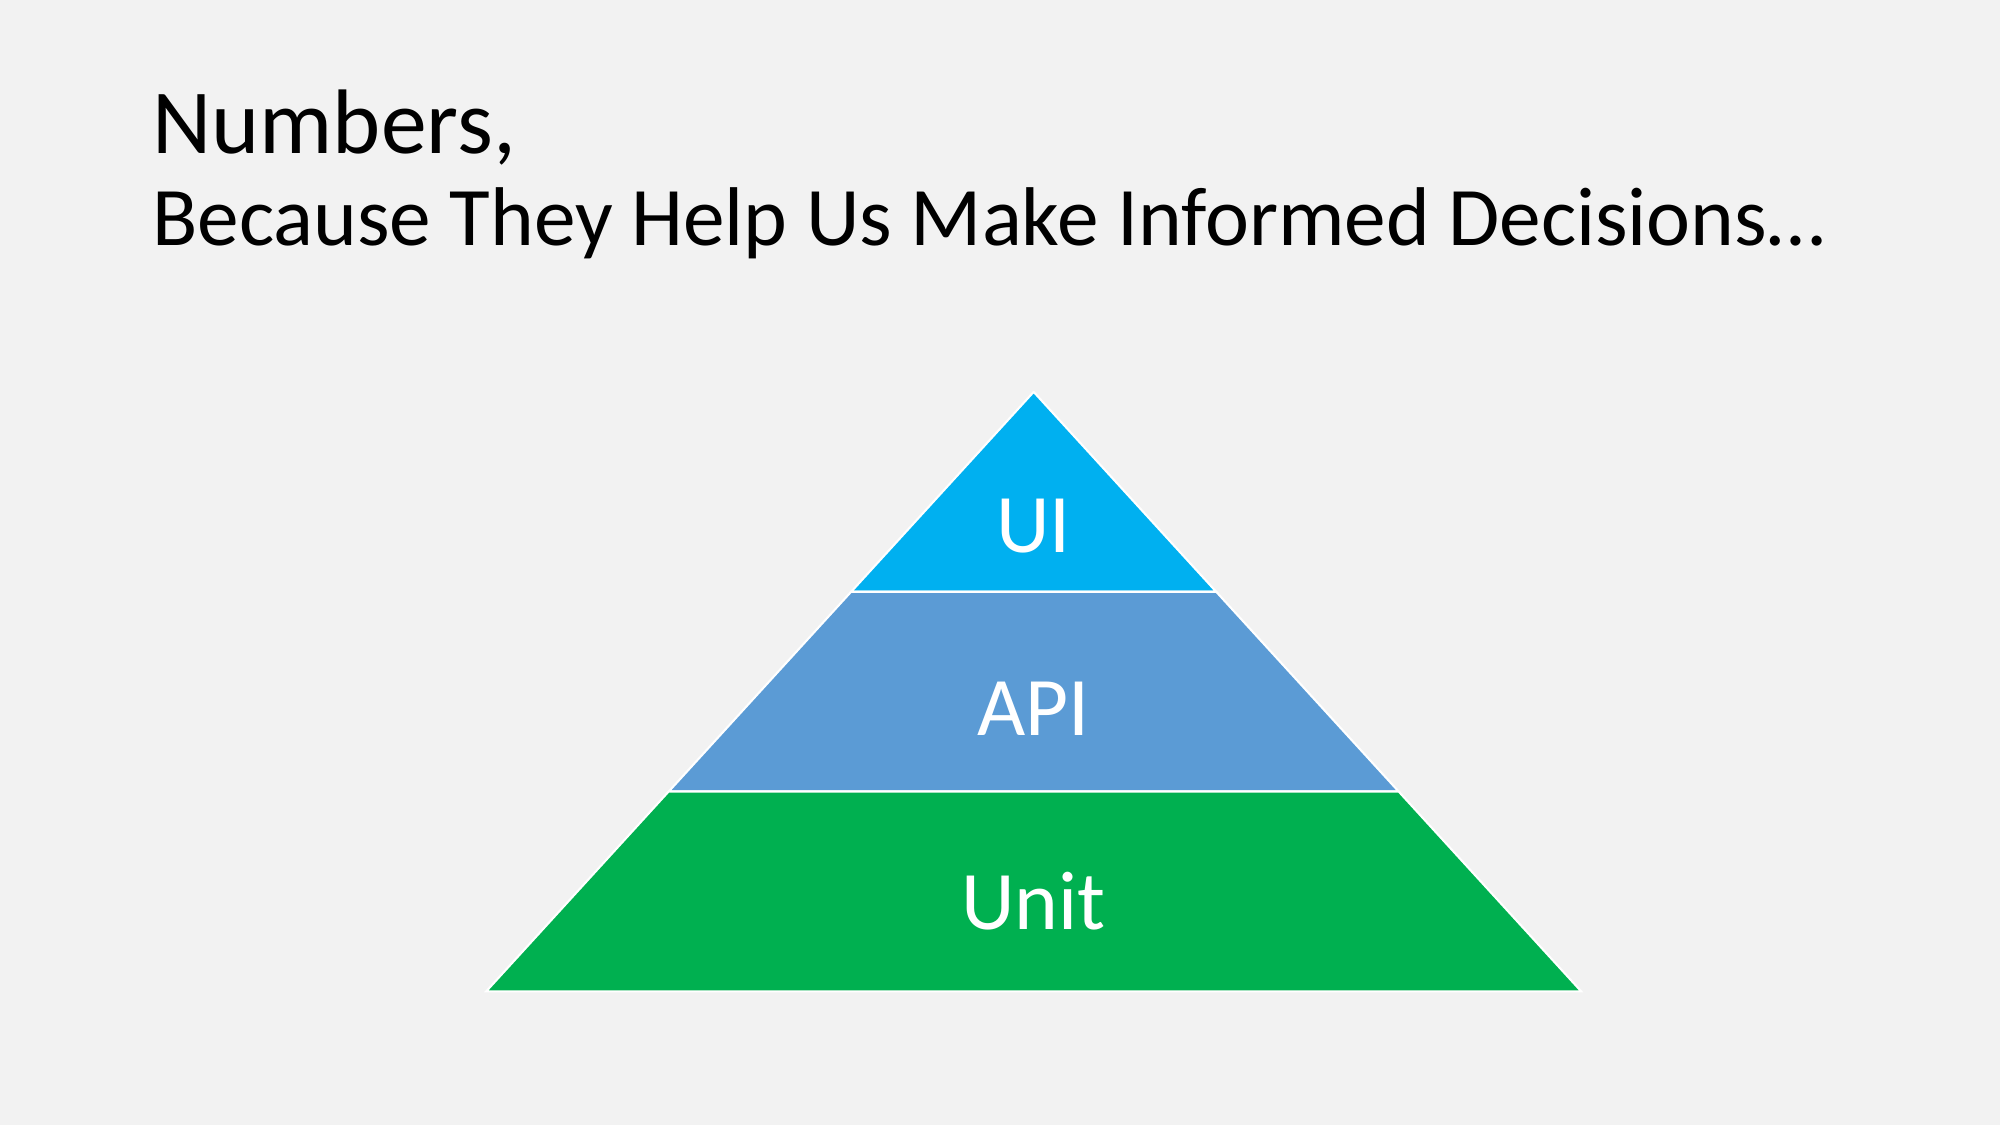

# Numbers, Because They Help Us Make Informed Decisions…
UI
API
Unit